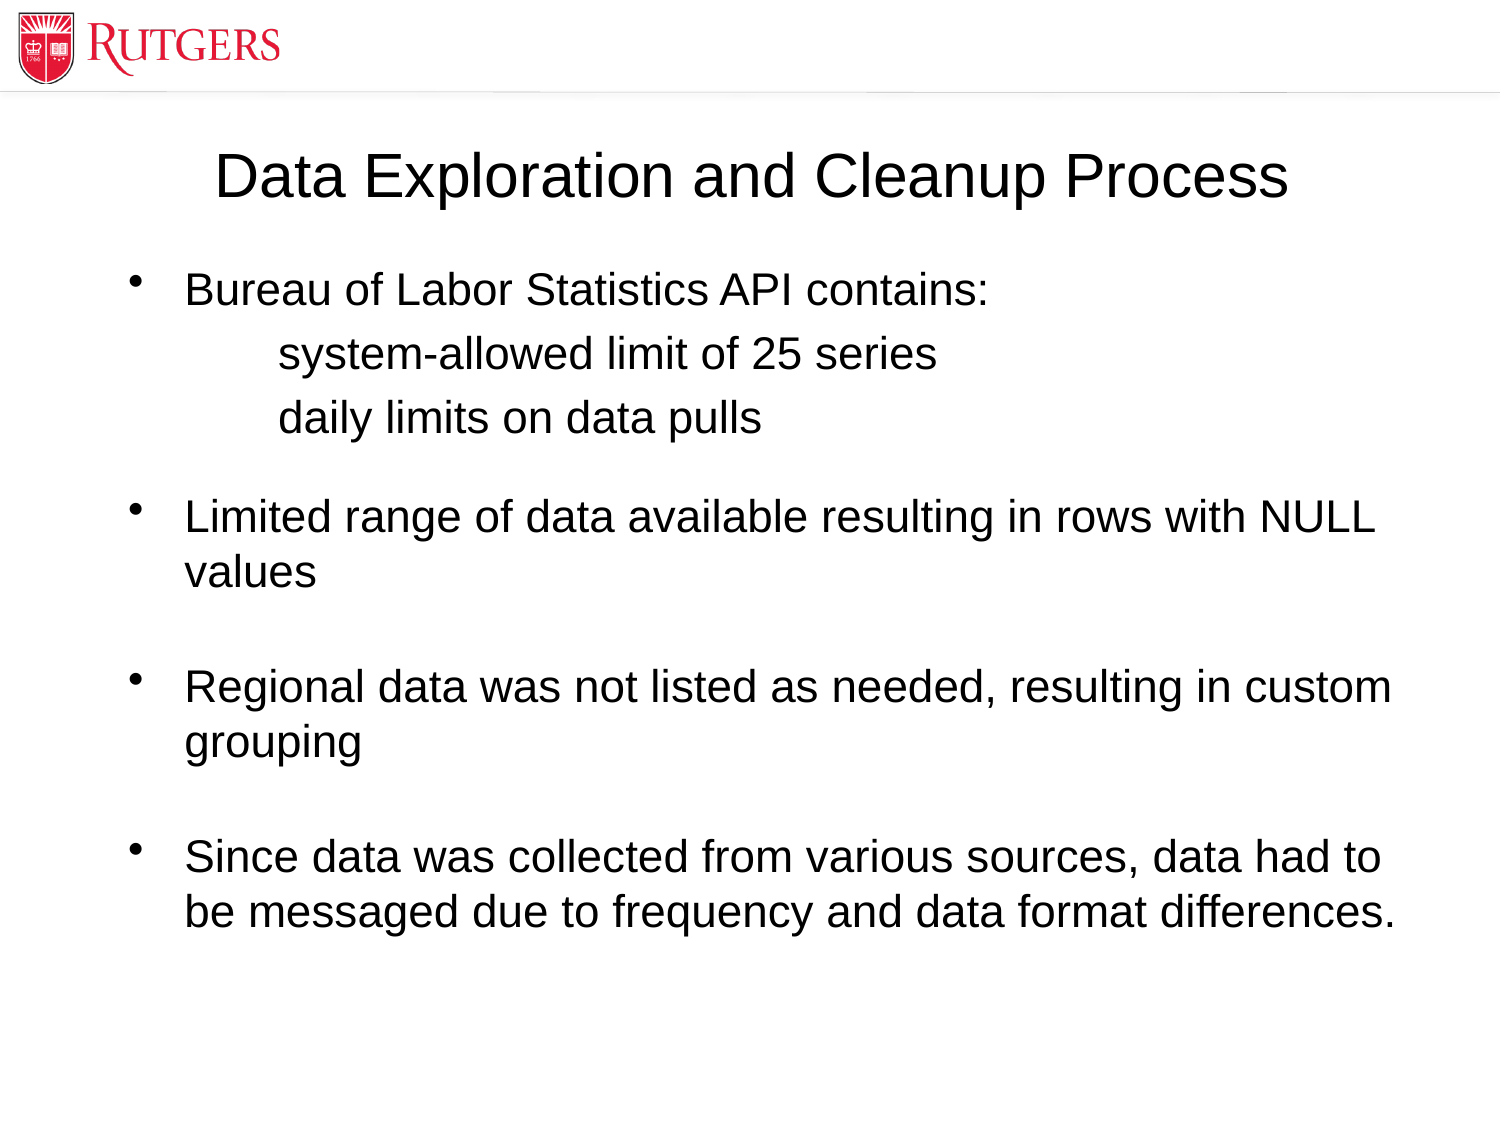

# Data Exploration and Cleanup Process
Bureau of Labor Statistics API contains:
	system-allowed limit of 25 series
	daily limits on data pulls

Limited range of data available resulting in rows with NULL values

Regional data was not listed as needed, resulting in custom grouping

Since data was collected from various sources, data had to be messaged due to frequency and data format differences.